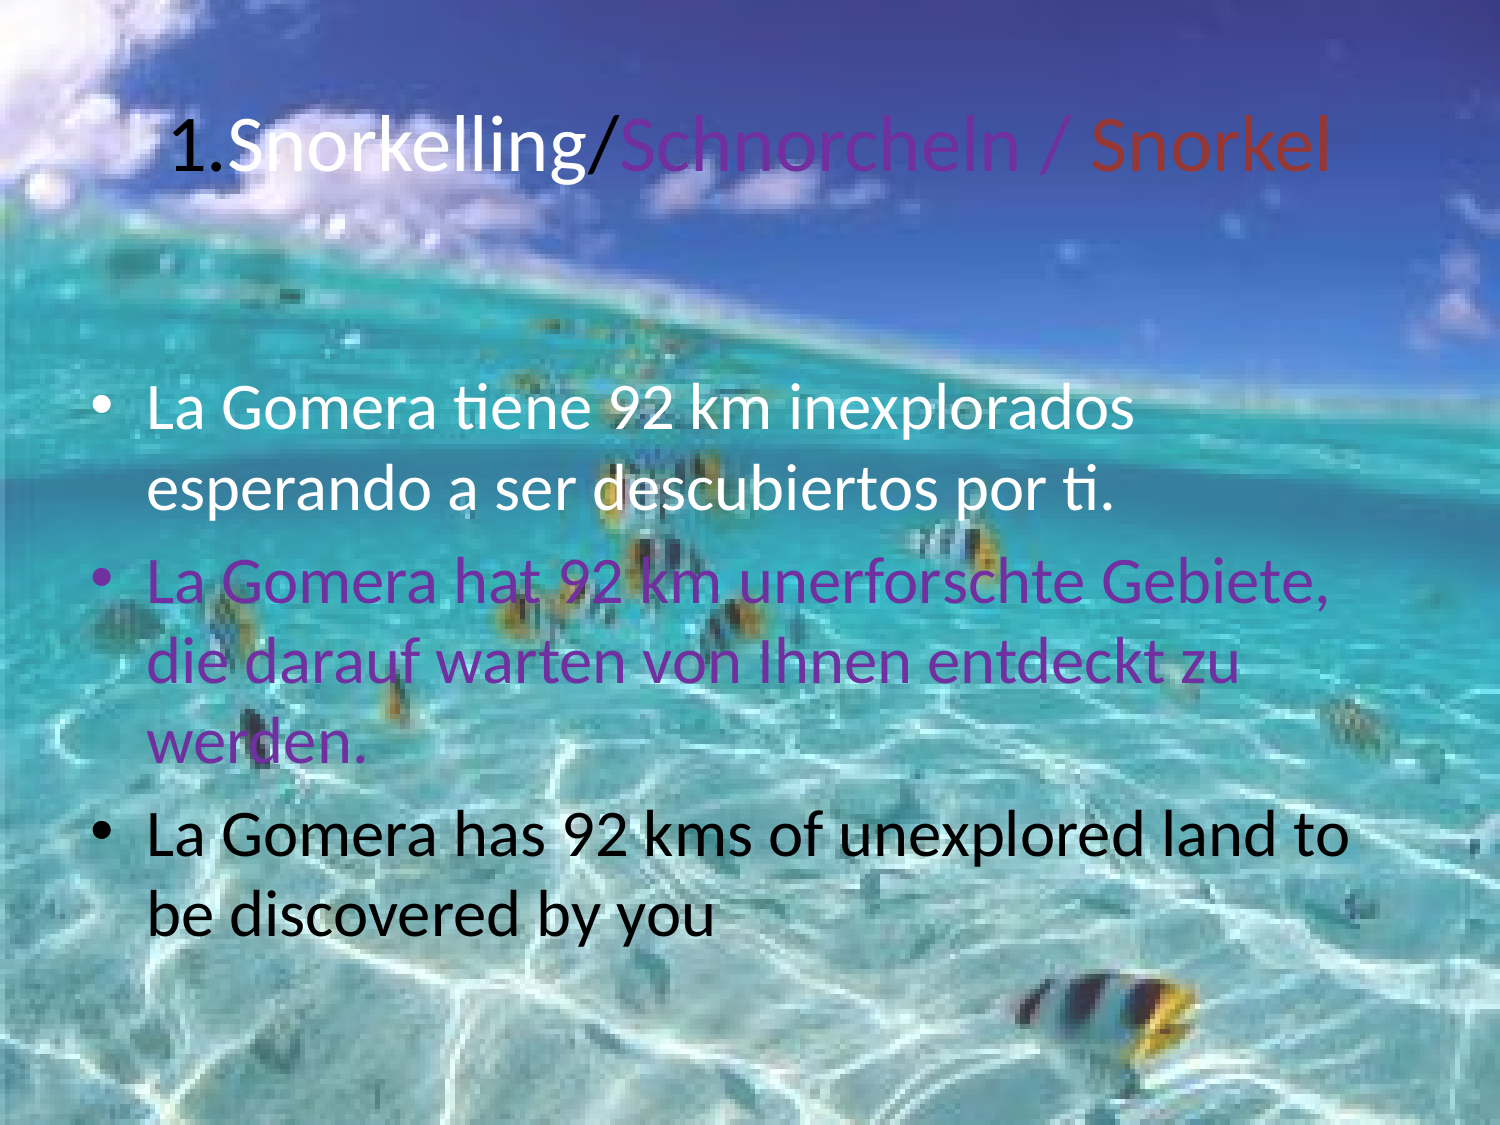

# 1.Snorkelling/Schnorcheln / Snorkel

La Gomera tiene 92 km inexplorados esperando a ser descubiertos por ti.
La Gomera hat 92 km unerforschte Gebiete, die darauf warten von Ihnen entdeckt zu werden.
La Gomera has 92 kms of unexplored land to be discovered by you